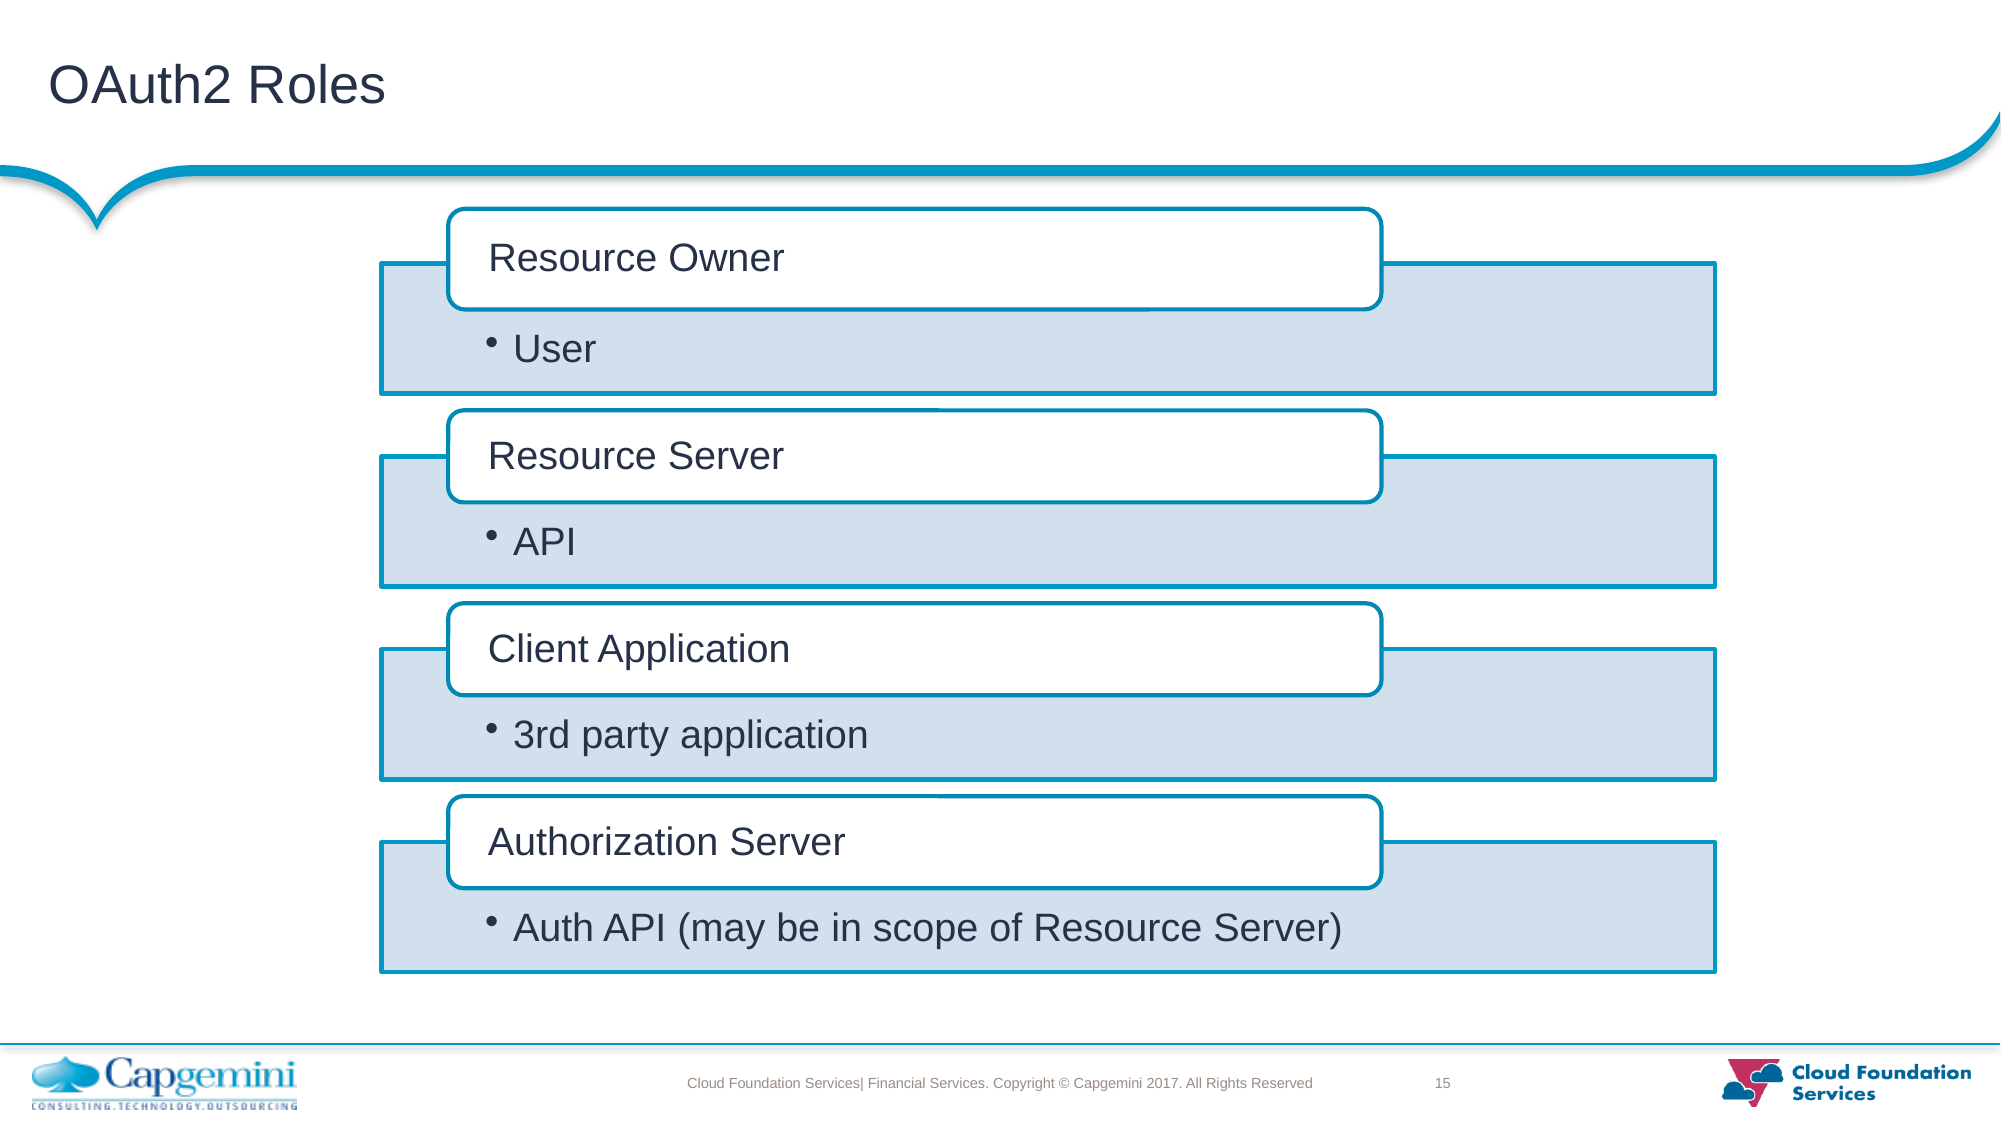

# OAuth2 Roles
User
Resource Owner
API
Resource Server
3rd party application
Client Application
Auth API (may be in scope of Resource Server)
Authorization Server